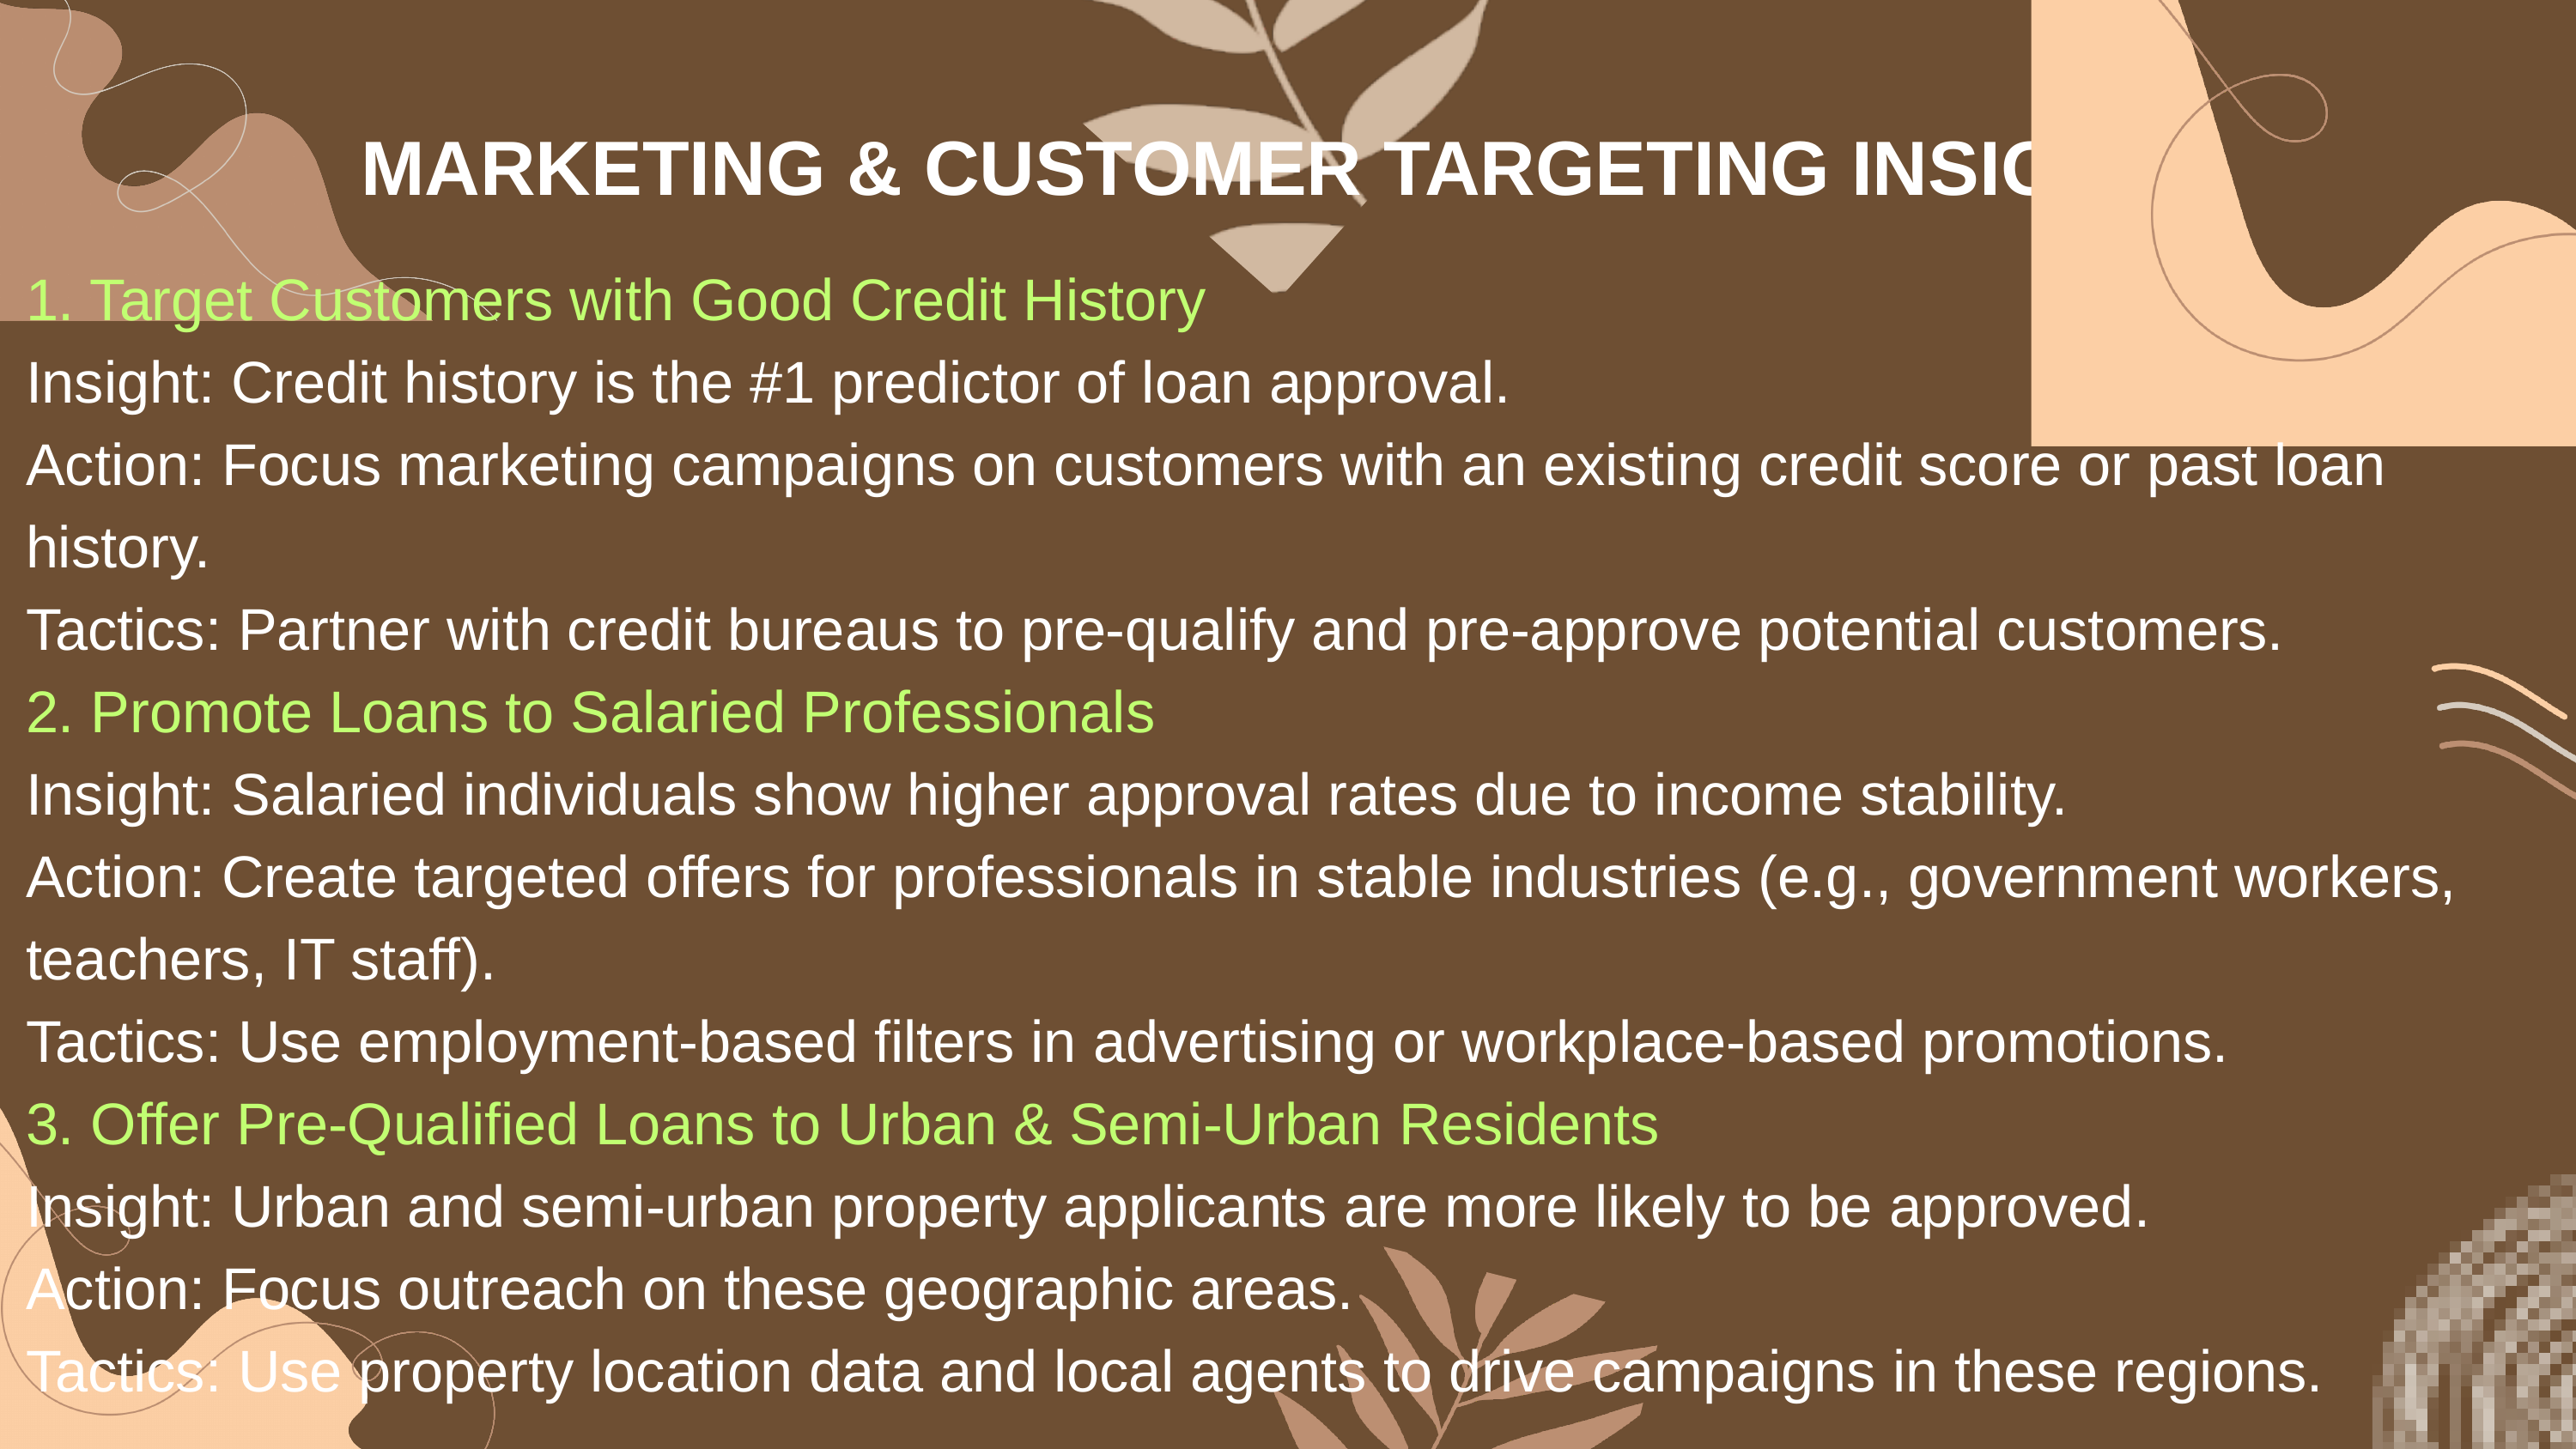

MARKETING & CUSTOMER TARGETING INSIGHTS
1. Target Customers with Good Credit History
Insight: Credit history is the #1 predictor of loan approval.
Action: Focus marketing campaigns on customers with an existing credit score or past loan history.
Tactics: Partner with credit bureaus to pre-qualify and pre-approve potential customers.
2. Promote Loans to Salaried Professionals
Insight: Salaried individuals show higher approval rates due to income stability.
Action: Create targeted offers for professionals in stable industries (e.g., government workers, teachers, IT staff).
Tactics: Use employment-based filters in advertising or workplace-based promotions.
3. Offer Pre-Qualified Loans to Urban & Semi-Urban Residents
Insight: Urban and semi-urban property applicants are more likely to be approved.
Action: Focus outreach on these geographic areas.
Tactics: Use property location data and local agents to drive campaigns in these regions.